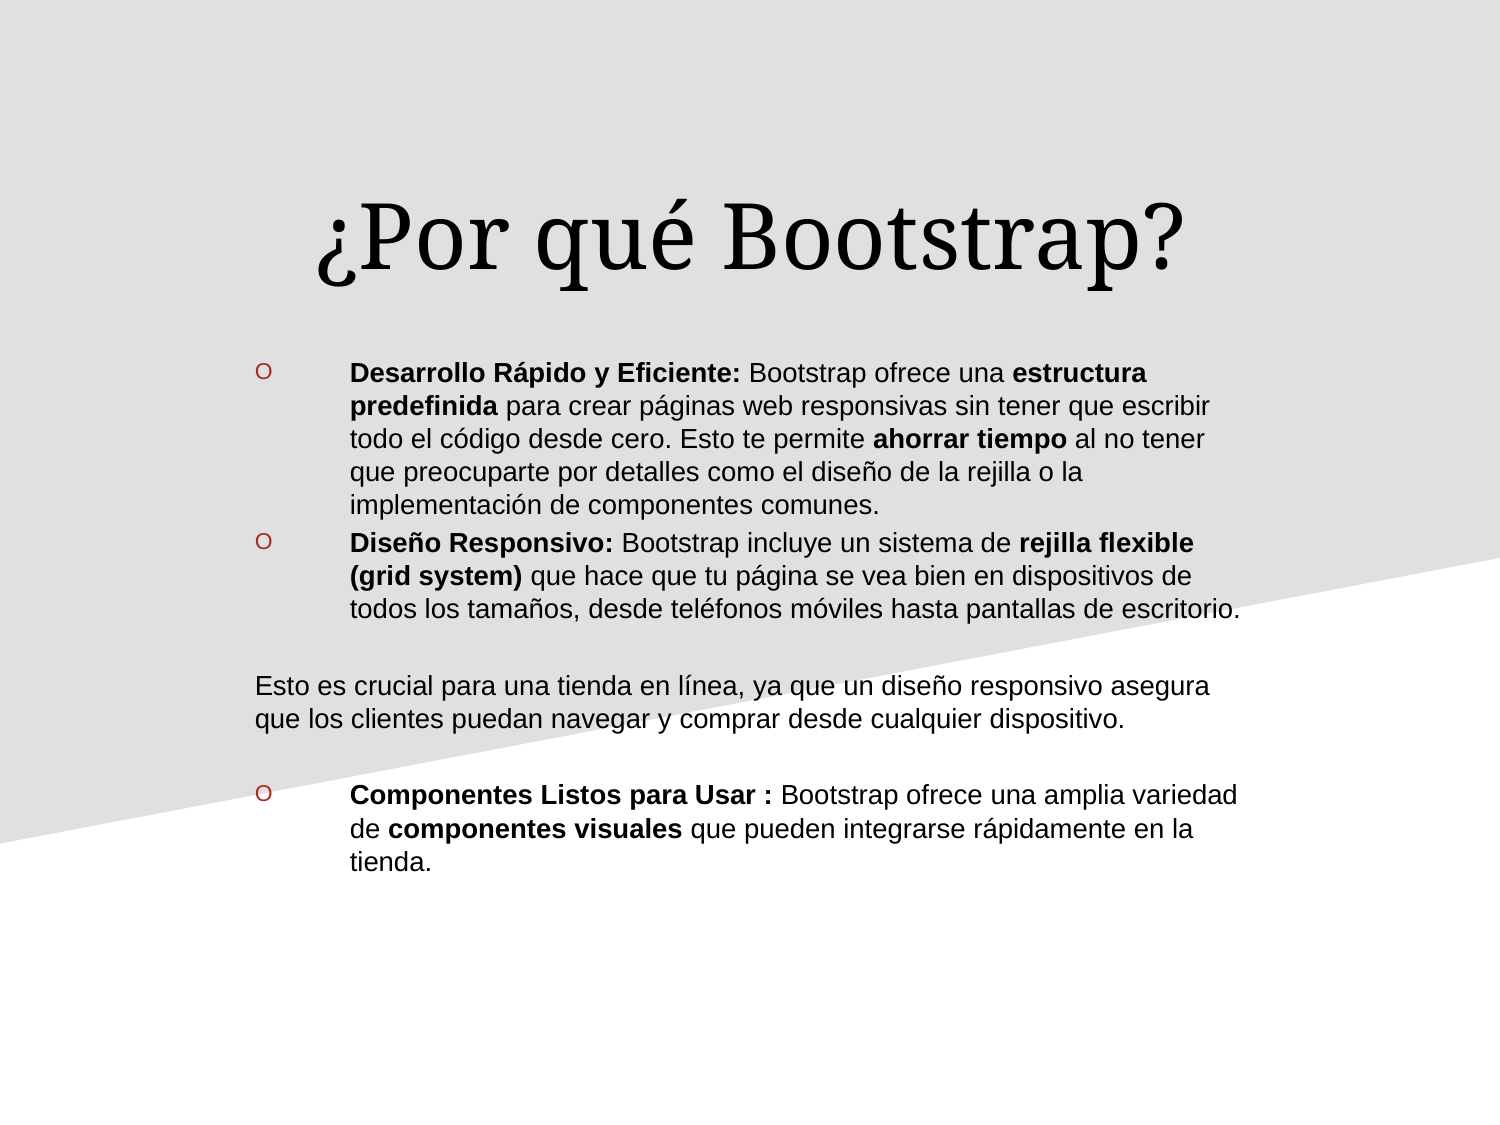

¿Por qué Bootstrap?
Desarrollo Rápido y Eficiente: Bootstrap ofrece una estructura predefinida para crear páginas web responsivas sin tener que escribir todo el código desde cero. Esto te permite ahorrar tiempo al no tener que preocuparte por detalles como el diseño de la rejilla o la implementación de componentes comunes.
Diseño Responsivo: Bootstrap incluye un sistema de rejilla flexible (grid system) que hace que tu página se vea bien en dispositivos de todos los tamaños, desde teléfonos móviles hasta pantallas de escritorio.

Esto es crucial para una tienda en línea, ya que un diseño responsivo asegura que los clientes puedan navegar y comprar desde cualquier dispositivo.

Componentes Listos para Usar : Bootstrap ofrece una amplia variedad de componentes visuales que pueden integrarse rápidamente en la tienda.